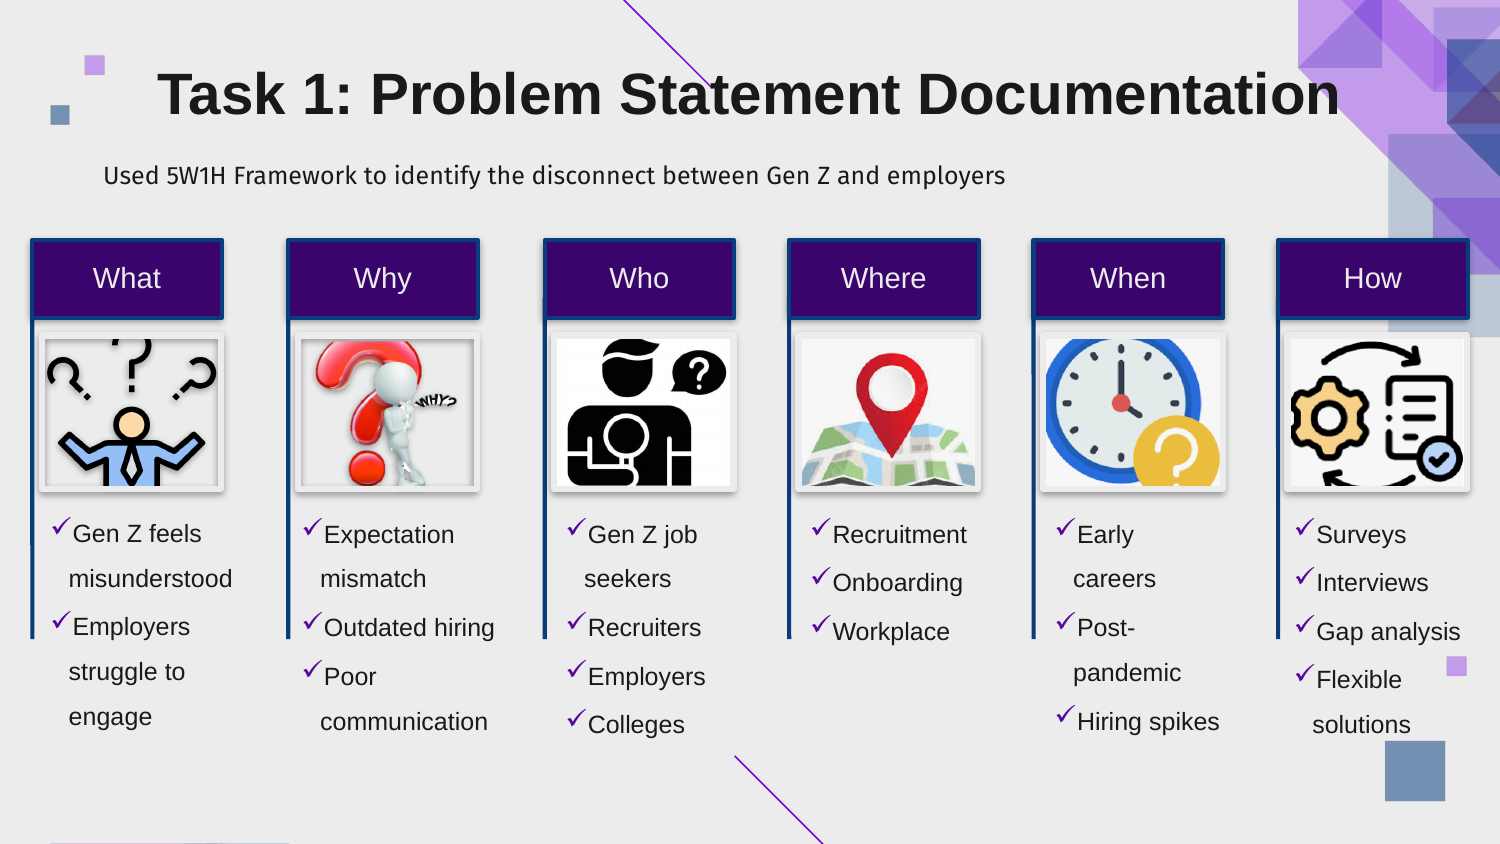

Task 1: Problem Statement Documentation
Used 5W1H Framework to identify the disconnect between Gen Z and employers
What

Gen Z feels misunderstood
Employers struggle to engage
Why

Expectation mismatch
Outdated hiring
Poor communication
Who

Gen Z job seekers
Recruiters
Employers
Colleges
Where

Recruitment
Onboarding
Workplace
When

Early careers
Post-pandemic
Hiring spikes
How

Surveys
Interviews
Gap analysis
Flexible solutions